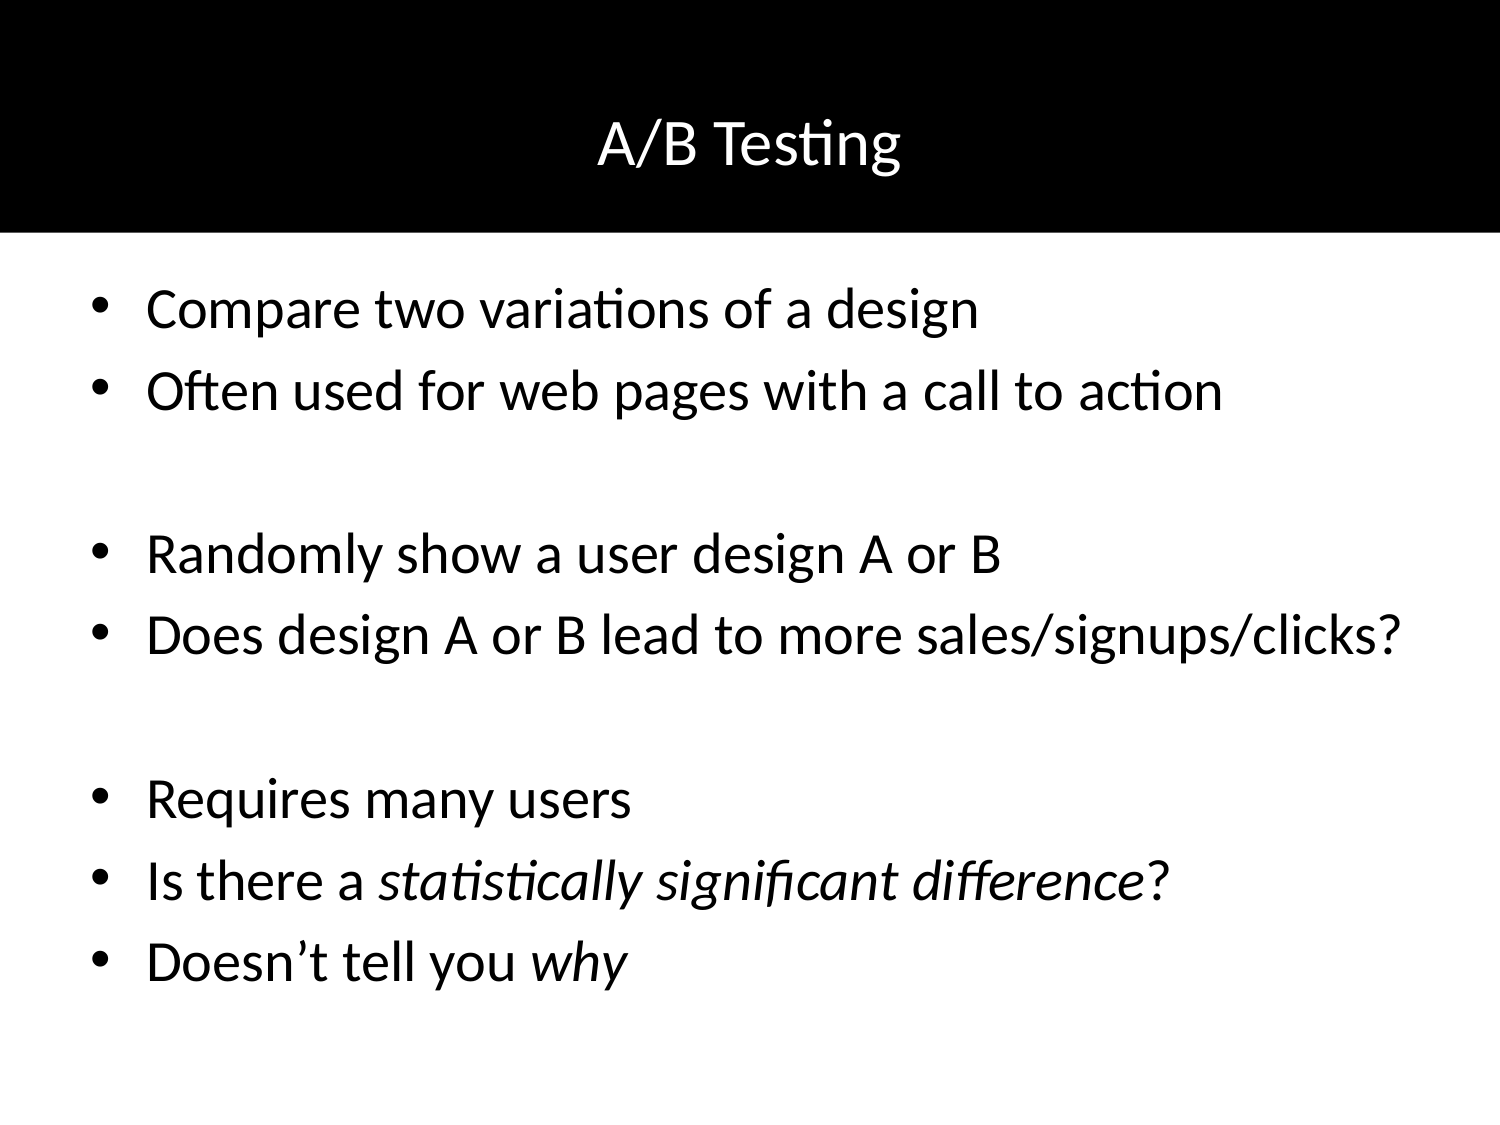

# A/B Testing

Compare two variations of a design
Often used for web pages with a call to action

Randomly show a user design A or B
Does design A or B lead to more sales/signups/clicks?

Requires many users
Is there a statistically significant difference?
Doesn’t tell you why